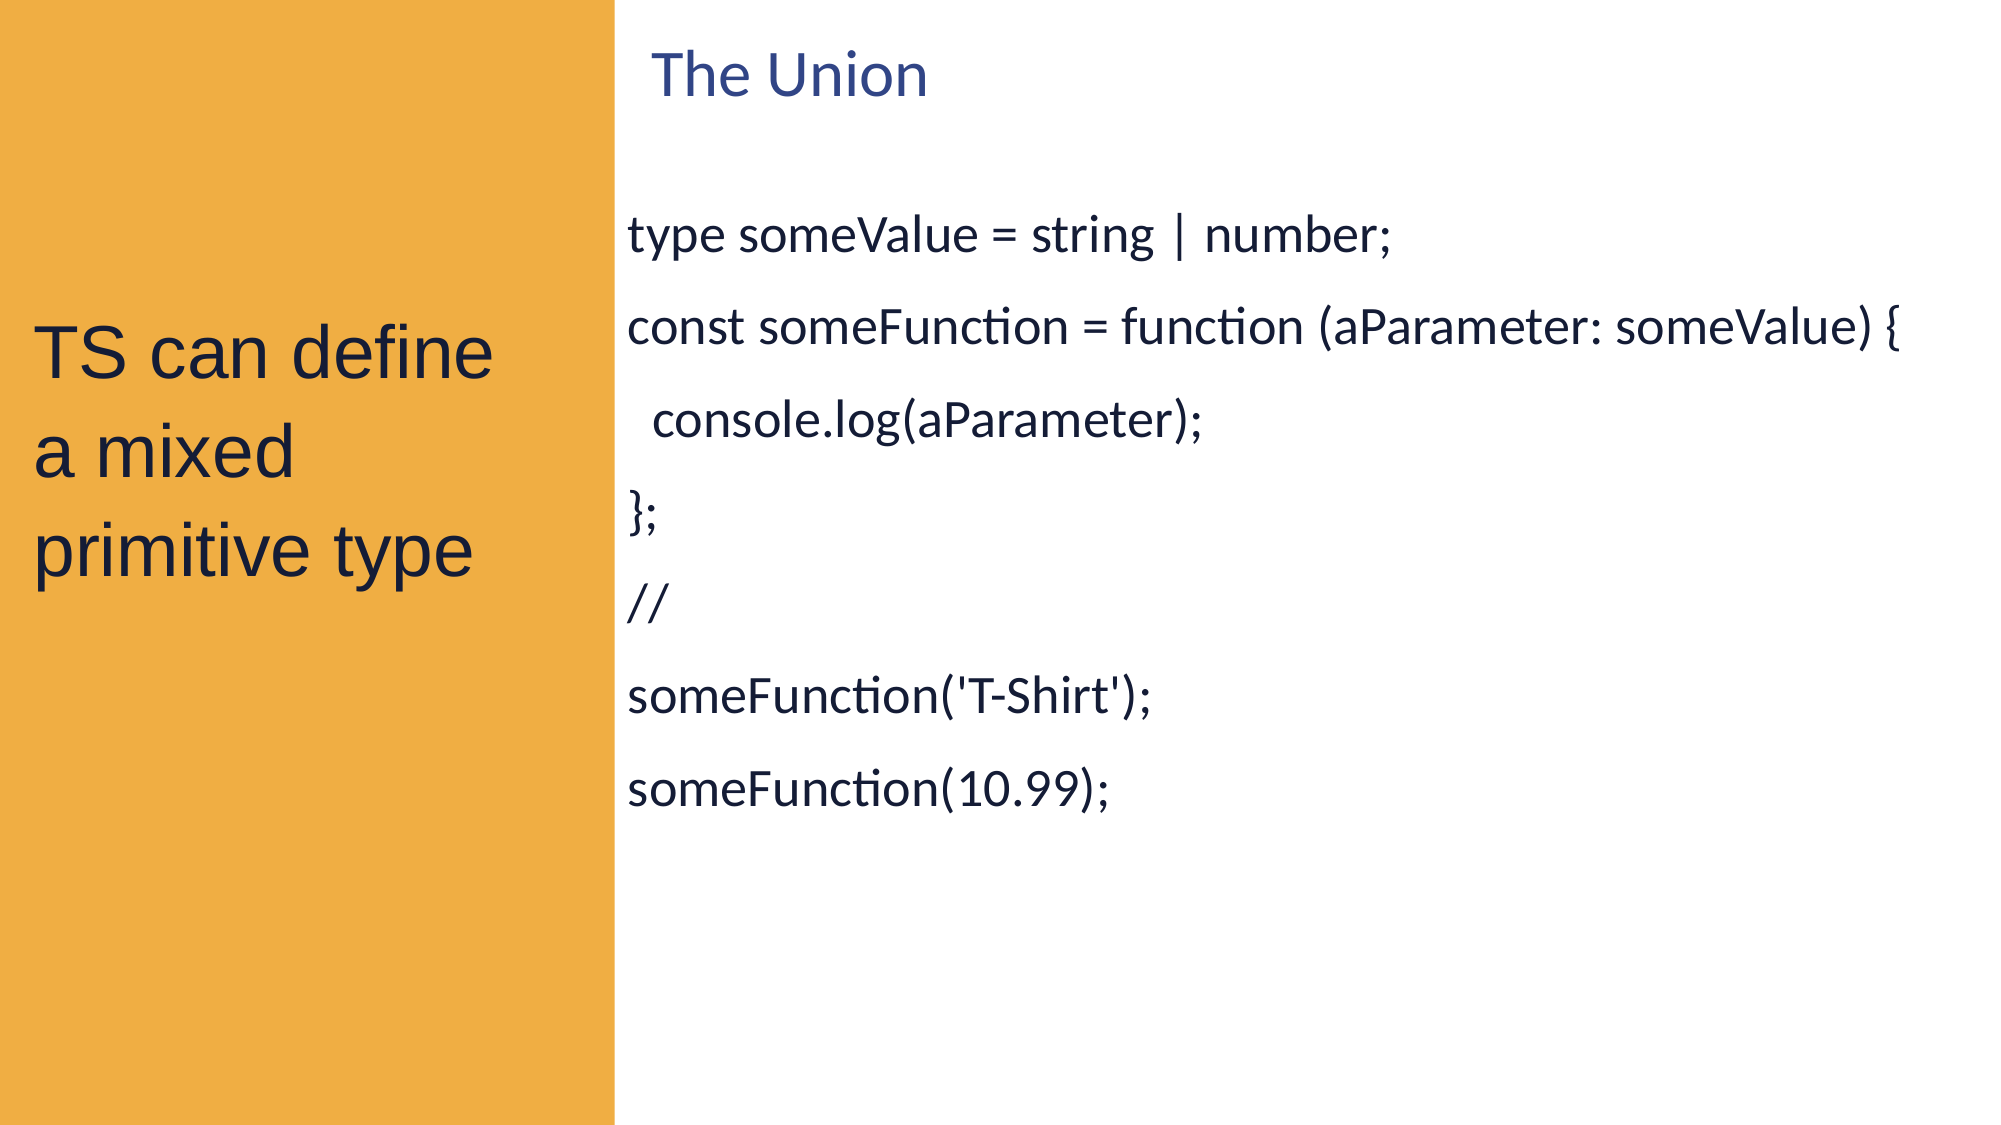

The Union
type someValue = string | number;
const someFunction = function (aParameter: someValue) {
  console.log(aParameter);
};
//
someFunction('T-Shirt');
someFunction(10.99);
TS can define a mixed primitive type